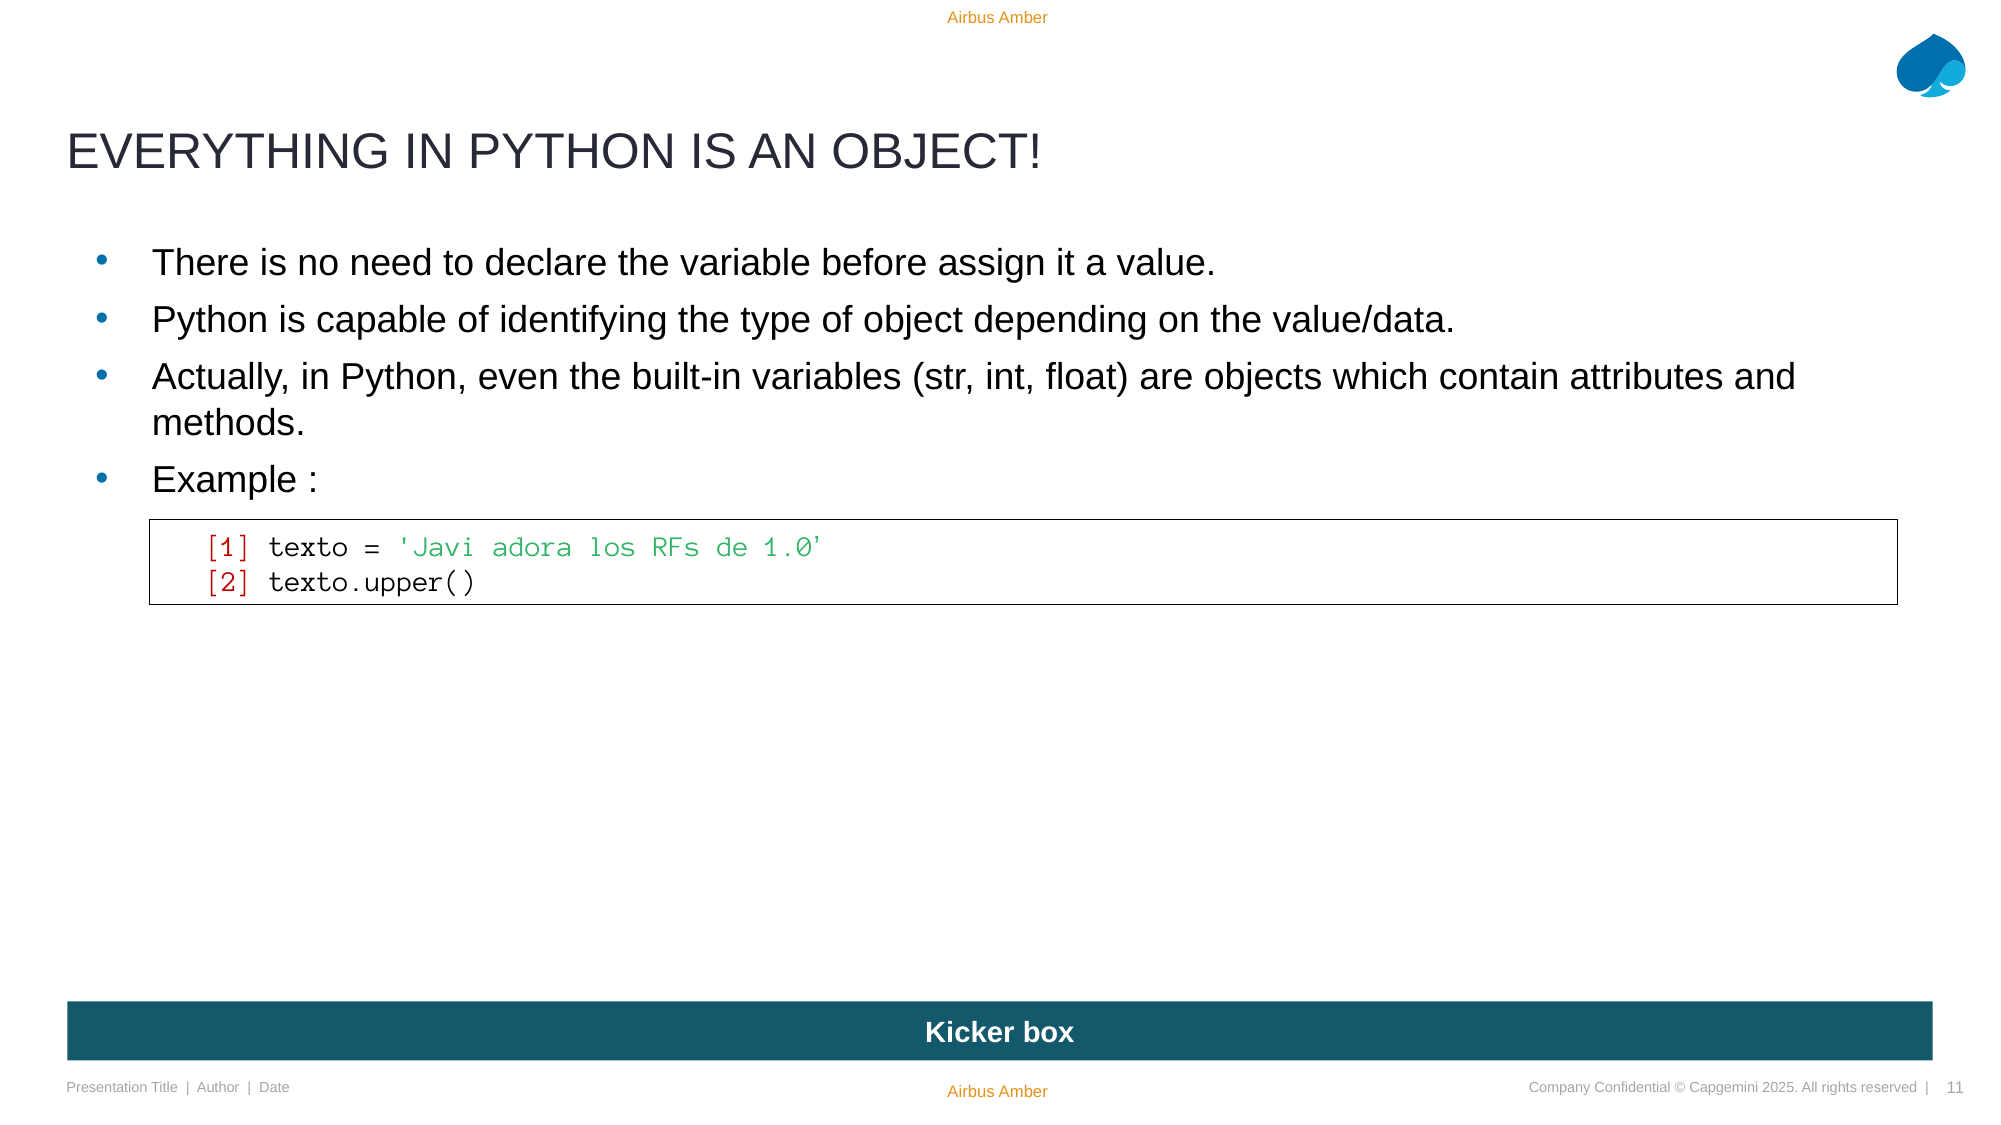

# Everything in python is an object!ration
There is no need to declare the variable before assign it a value.
Python is capable of identifying the type of object depending on the value/data.
Actually, in Python, even the built-in variables (str, int, float) are objects which contain attributes and methods.
Example :

[1] texto = 'Javi adora los RFs de 1.0’
[2] texto.upper()
Kicker box